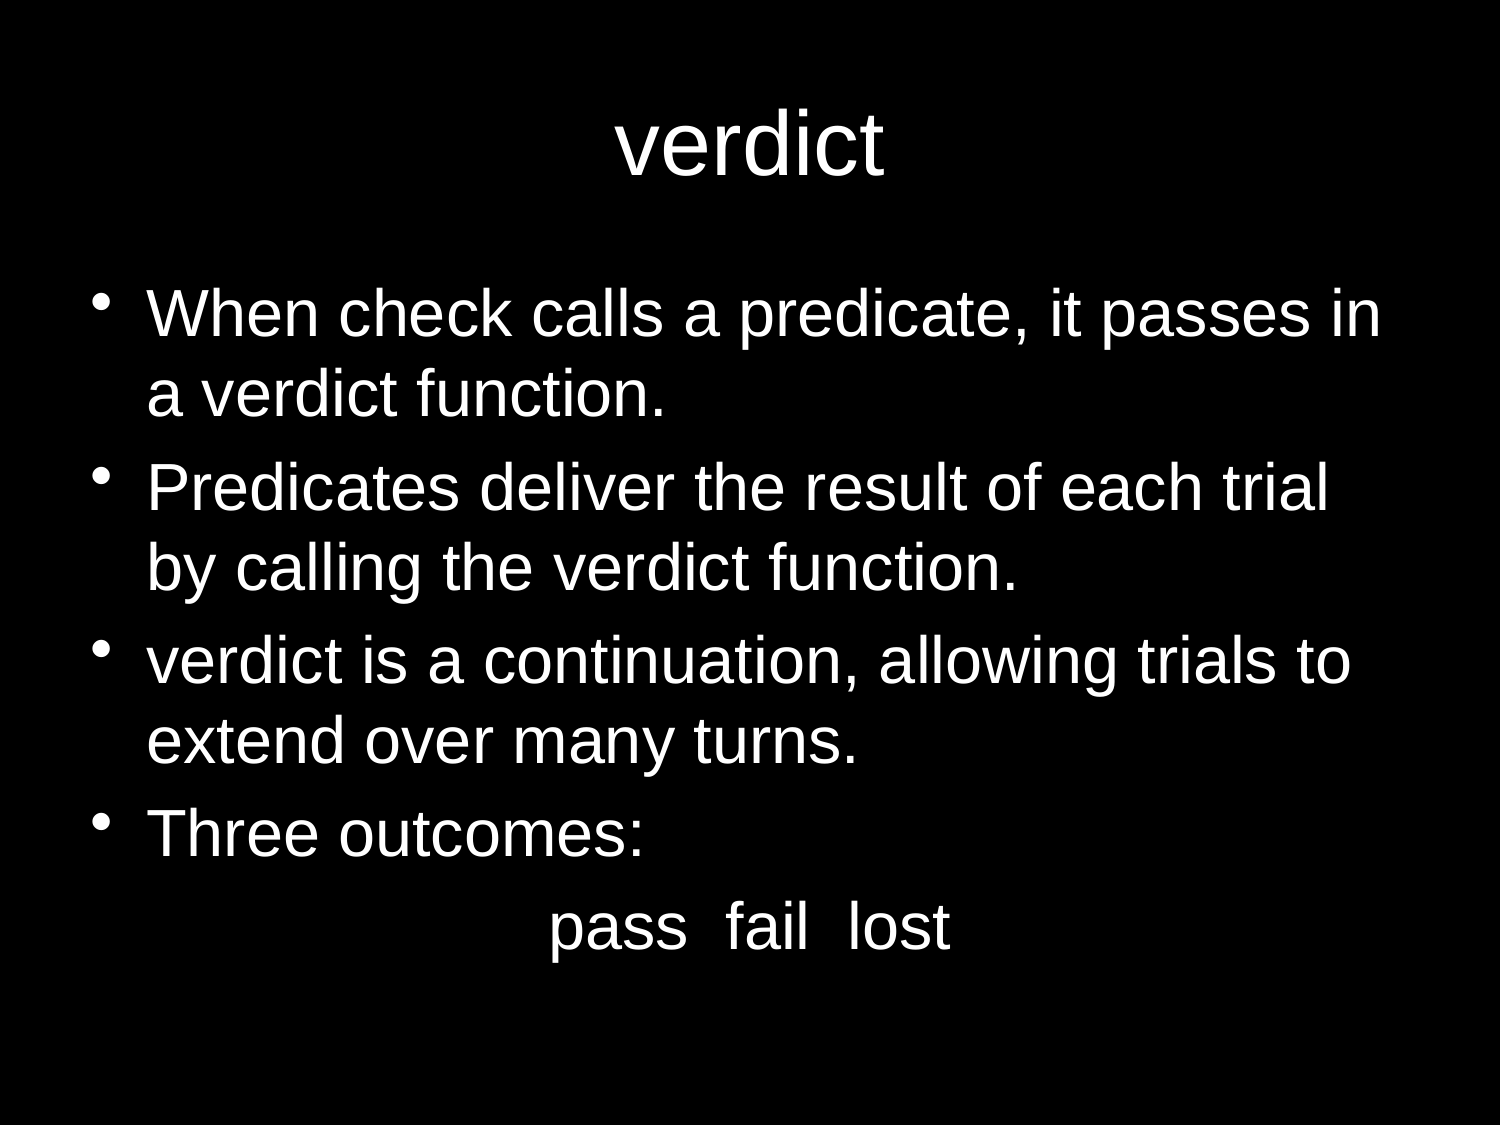

# verdict
When check calls a predicate, it passes in a verdict function.
Predicates deliver the result of each trial by calling the verdict function.
verdict is a continuation, allowing trials to extend over many turns.
Three outcomes:
pass  fail  lost